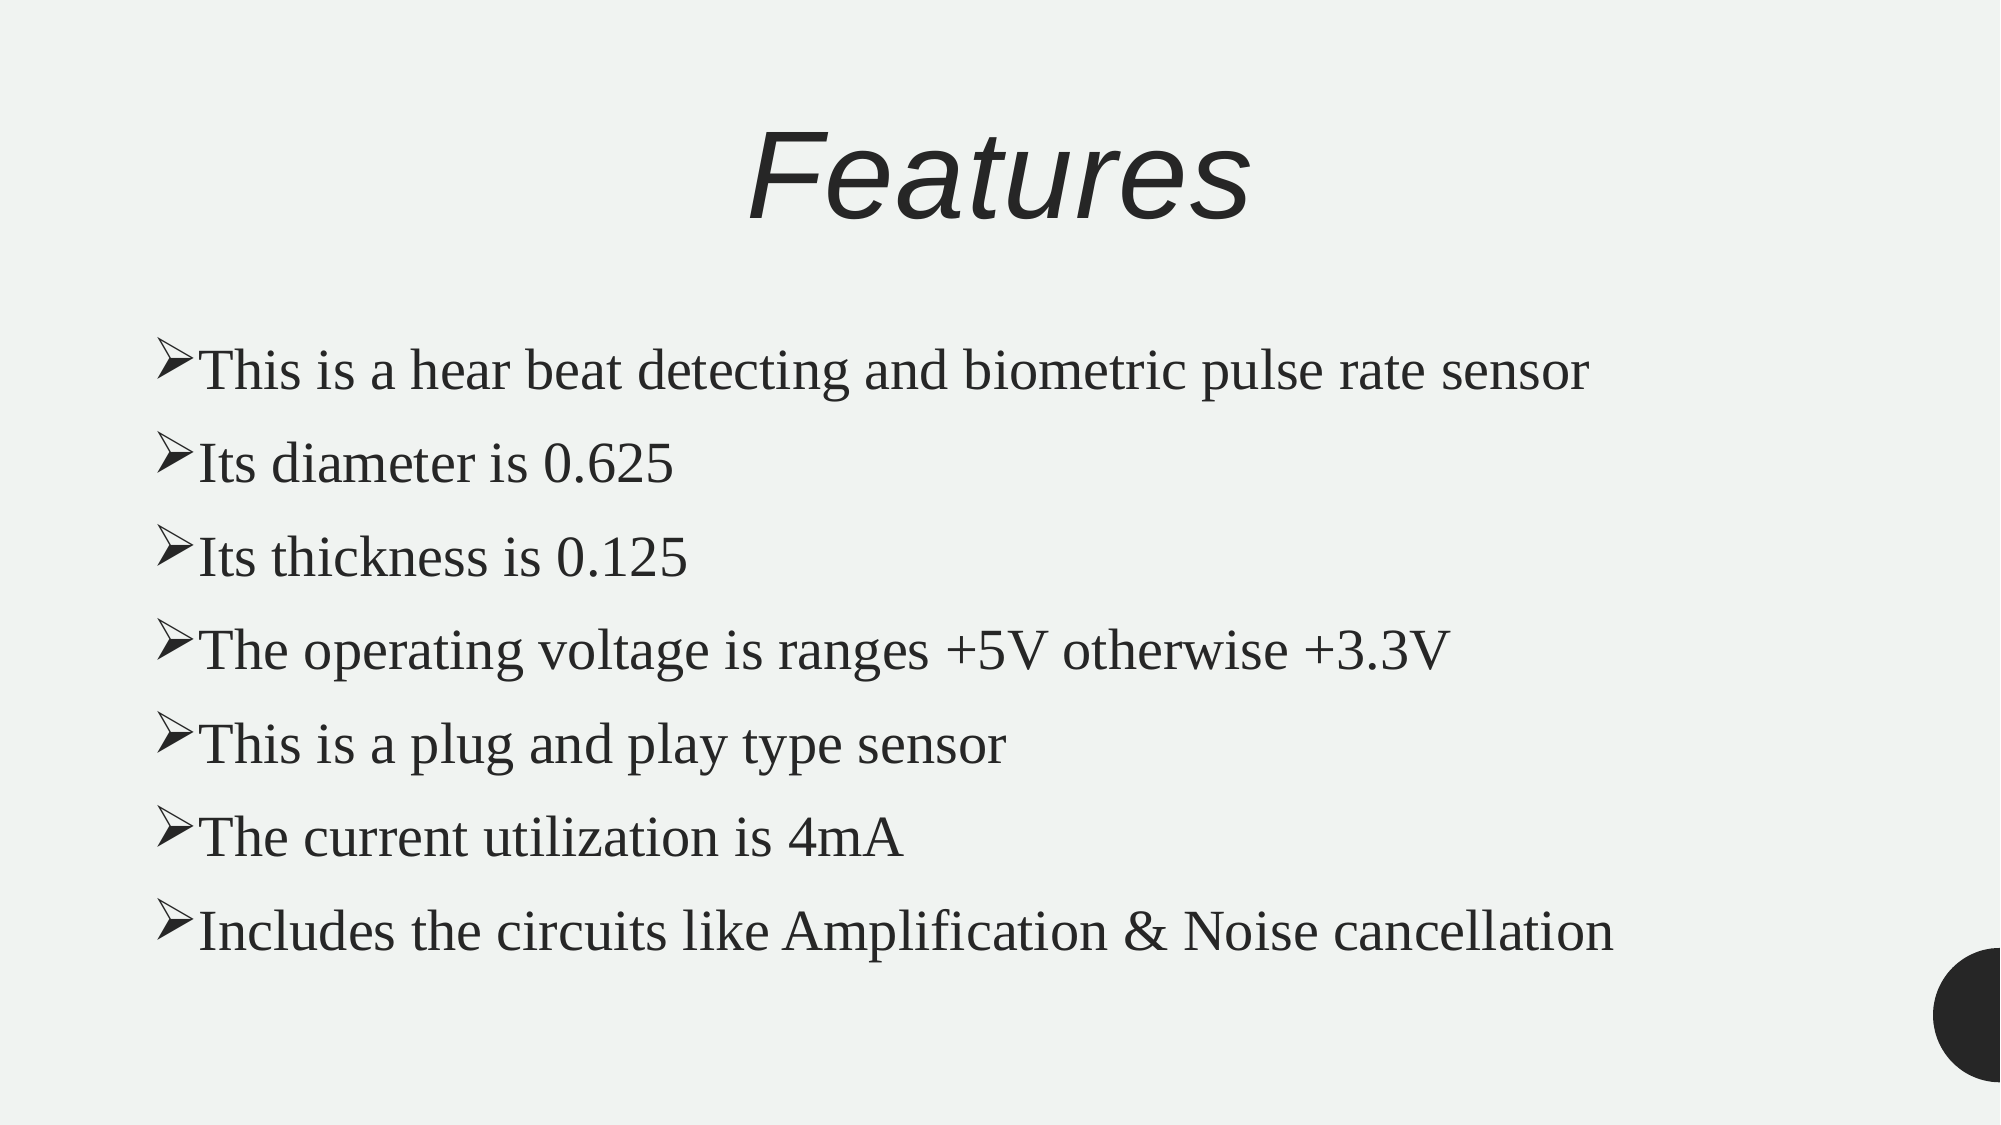

# Features
This is a hear beat detecting and biometric pulse rate sensor
Its diameter is 0.625
Its thickness is 0.125
The operating voltage is ranges +5V otherwise +3.3V
This is a plug and play type sensor
The current utilization is 4mA
Includes the circuits like Amplification & Noise cancellation